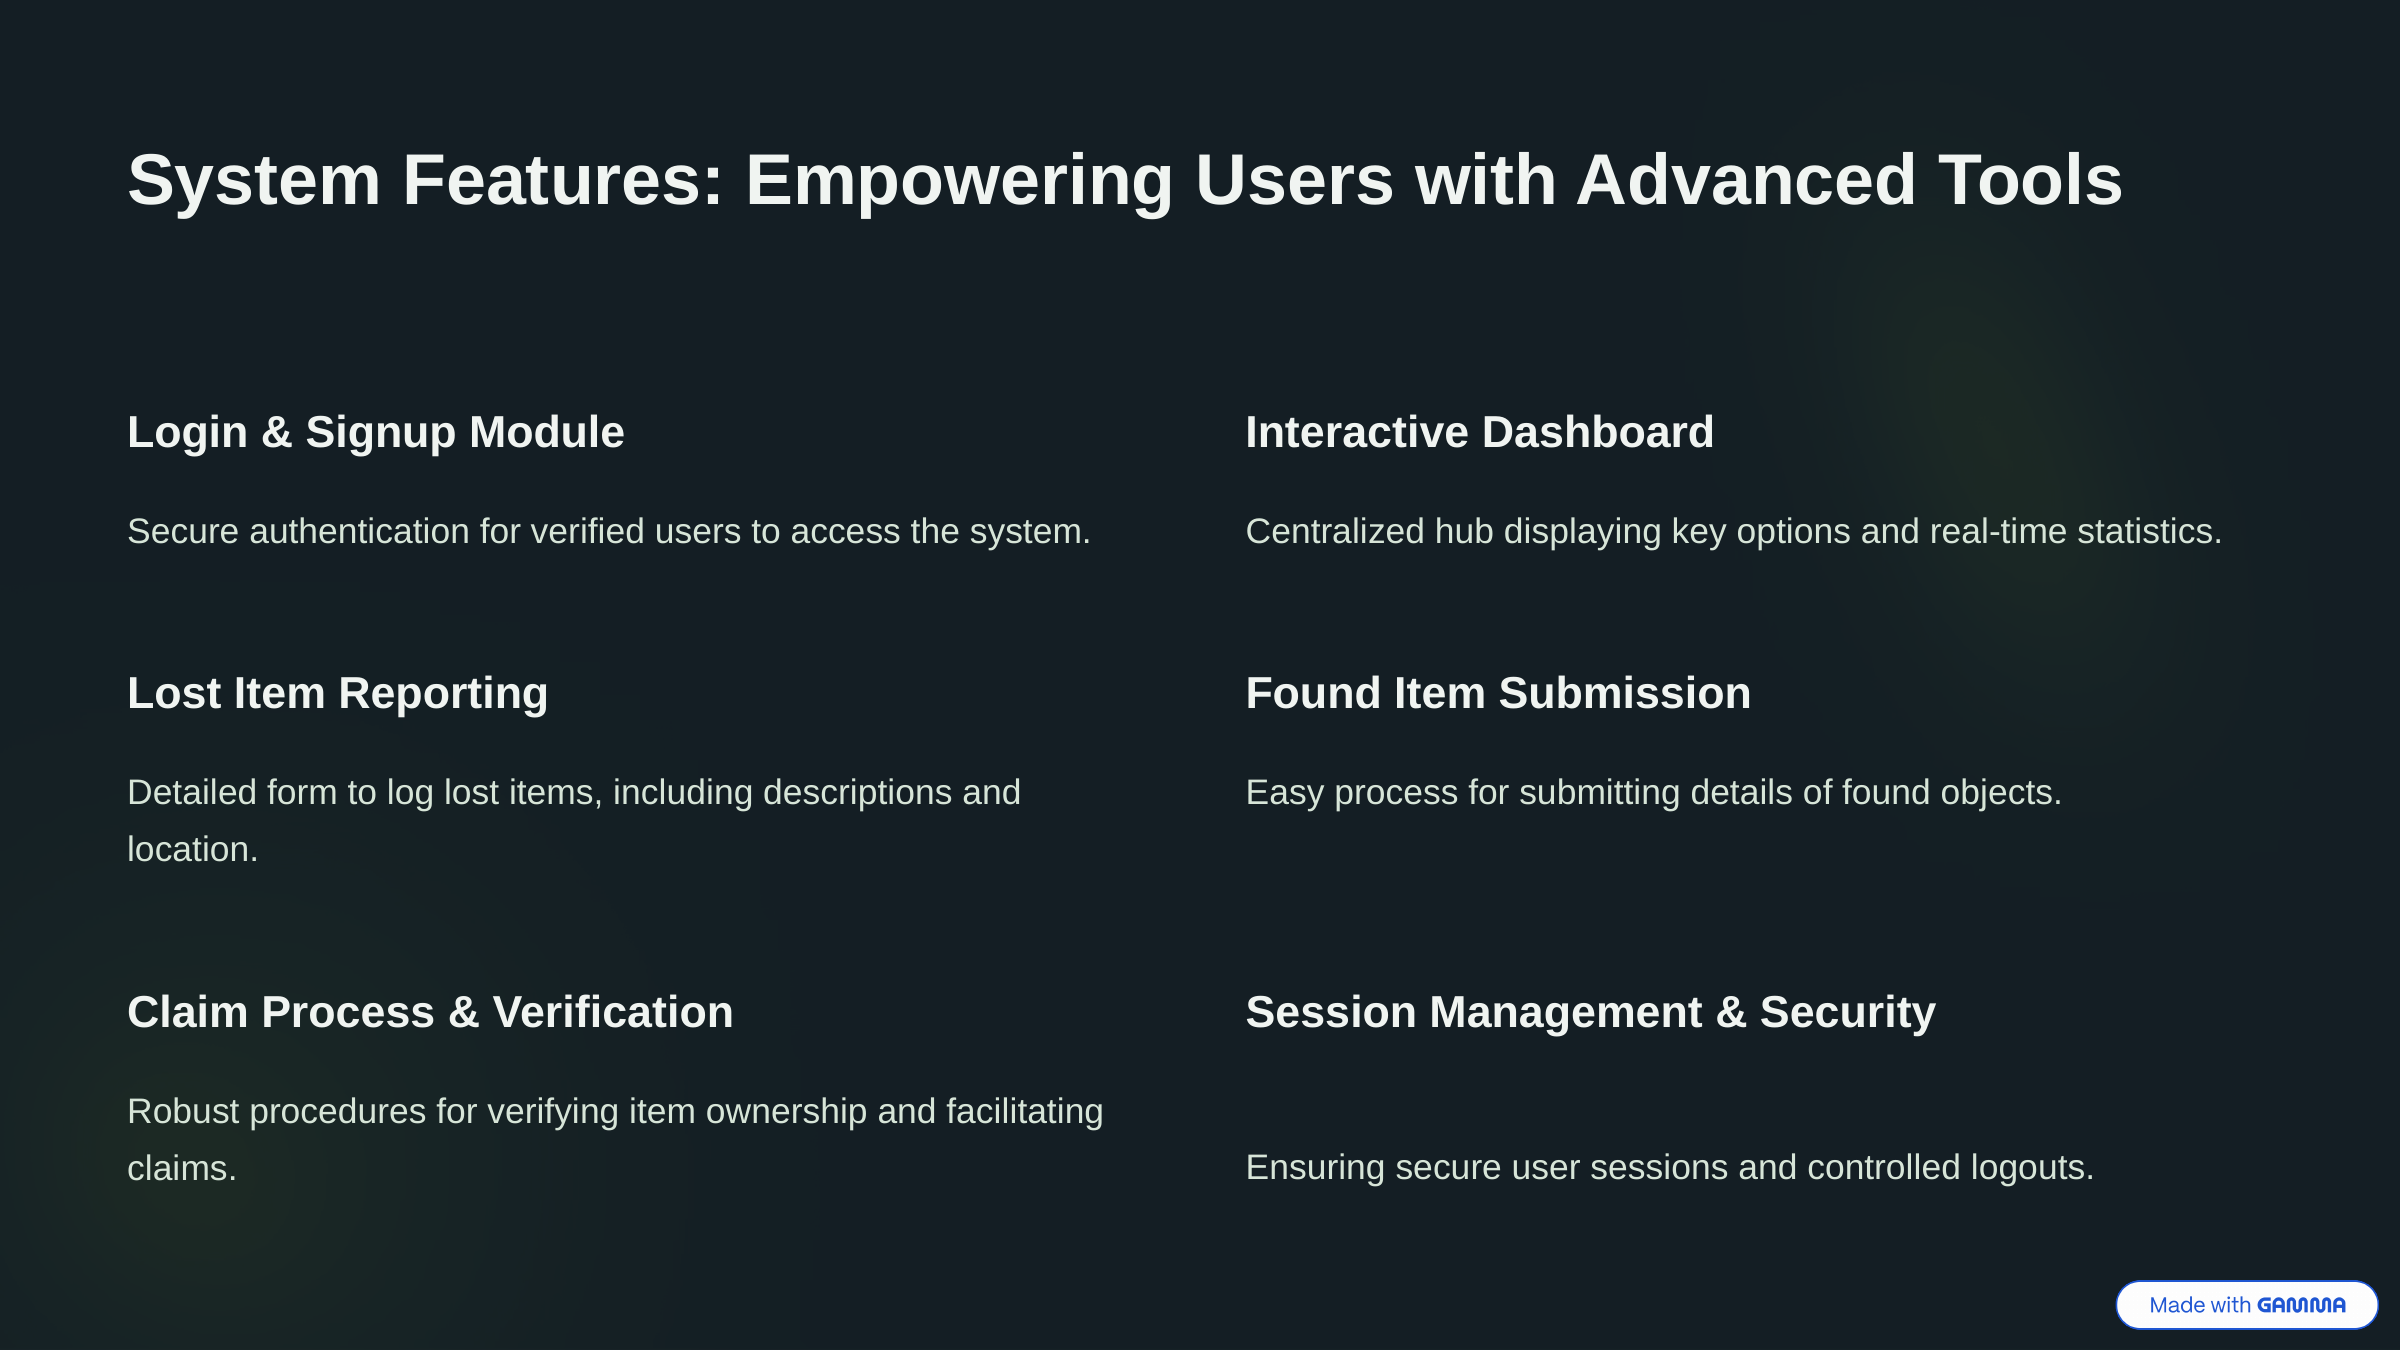

System Features: Empowering Users with Advanced Tools
Login & Signup Module
Interactive Dashboard
Secure authentication for verified users to access the system.
Centralized hub displaying key options and real-time statistics.
Lost Item Reporting
Found Item Submission
Detailed form to log lost items, including descriptions and location.
Easy process for submitting details of found objects.
Claim Process & Verification
Session Management & Security
Robust procedures for verifying item ownership and facilitating claims.
Ensuring secure user sessions and controlled logouts.